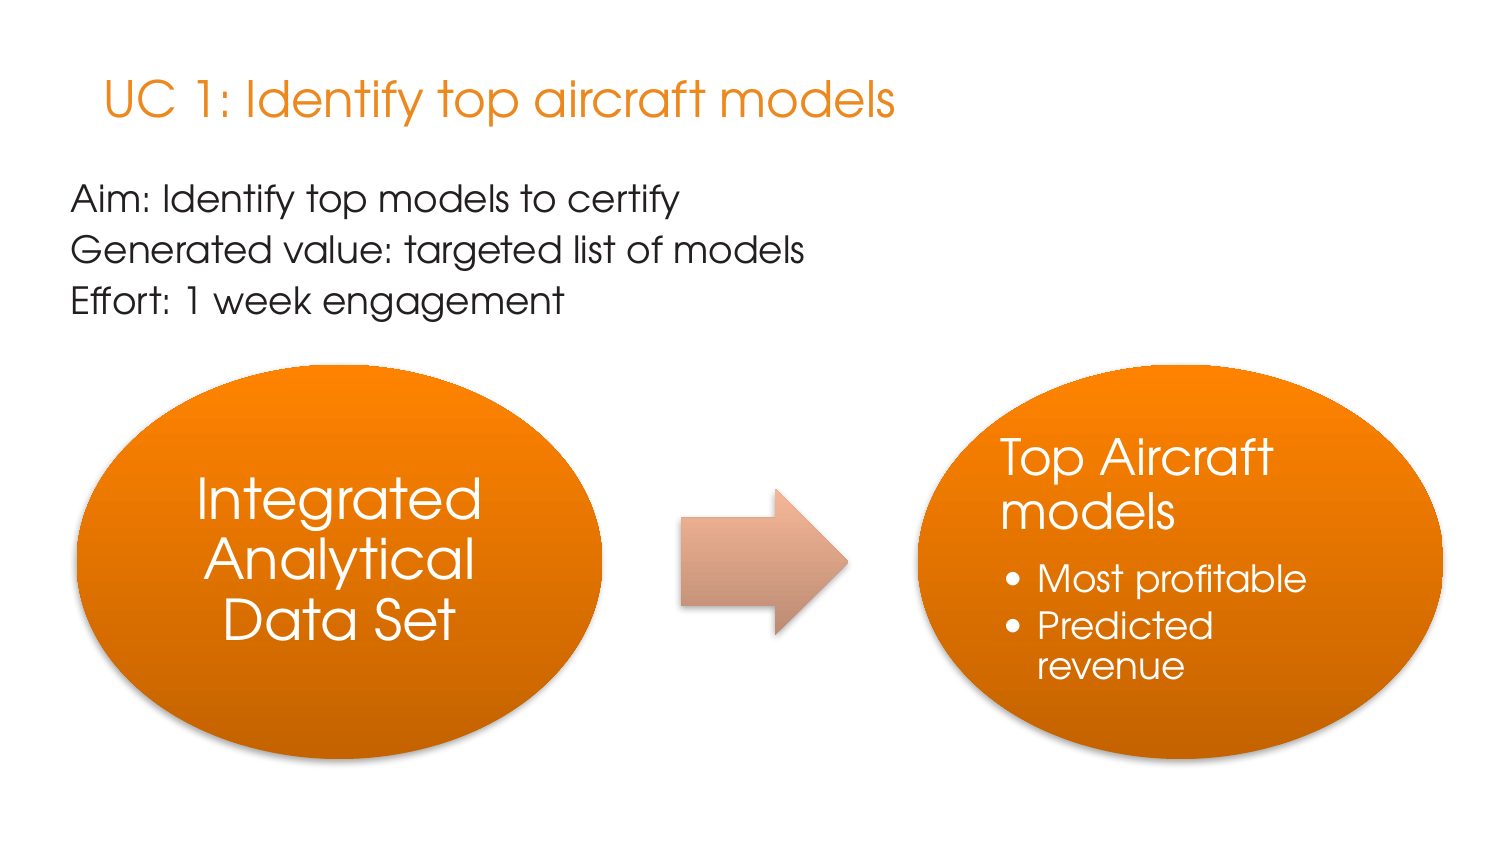

UC 1: Identify top aircraft models
Aim: Identify top models to certify
Generated value: targeted list of models
Effort: 1 week engagement

Integrated Analytical Data Set
Top Aircraft models
Most profitable
Predicted revenue